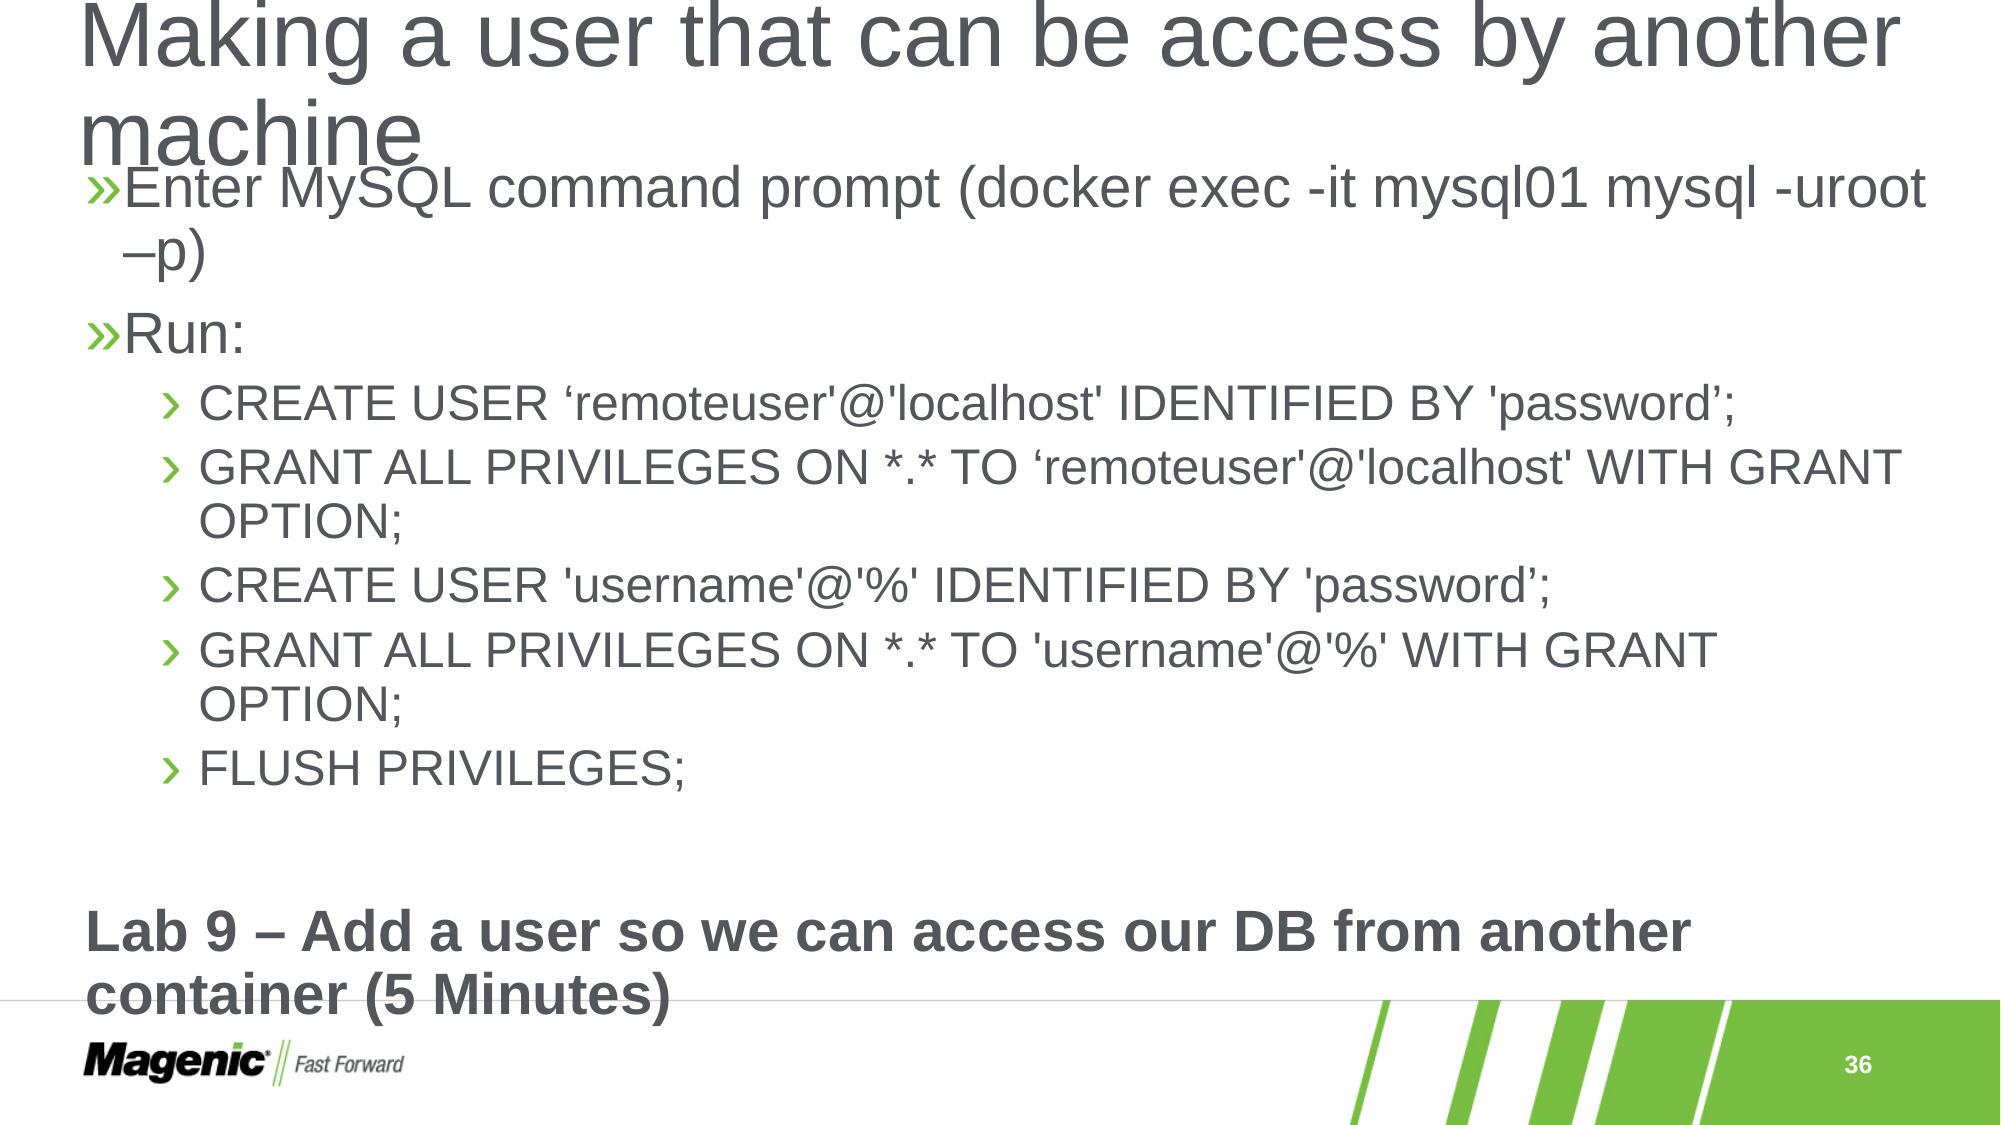

# Making a user that can be access by another machine
Enter MySQL command prompt (docker exec -it mysql01 mysql -uroot –p)
Run:
CREATE USER ‘remoteuser'@'localhost' IDENTIFIED BY 'password’;
GRANT ALL PRIVILEGES ON *.* TO ‘remoteuser'@'localhost' WITH GRANT OPTION;
CREATE USER 'username'@'%' IDENTIFIED BY 'password’;
GRANT ALL PRIVILEGES ON *.* TO 'username'@'%' WITH GRANT OPTION;
FLUSH PRIVILEGES;

Lab 9 – Add a user so we can access our DB from another container (5 Minutes)